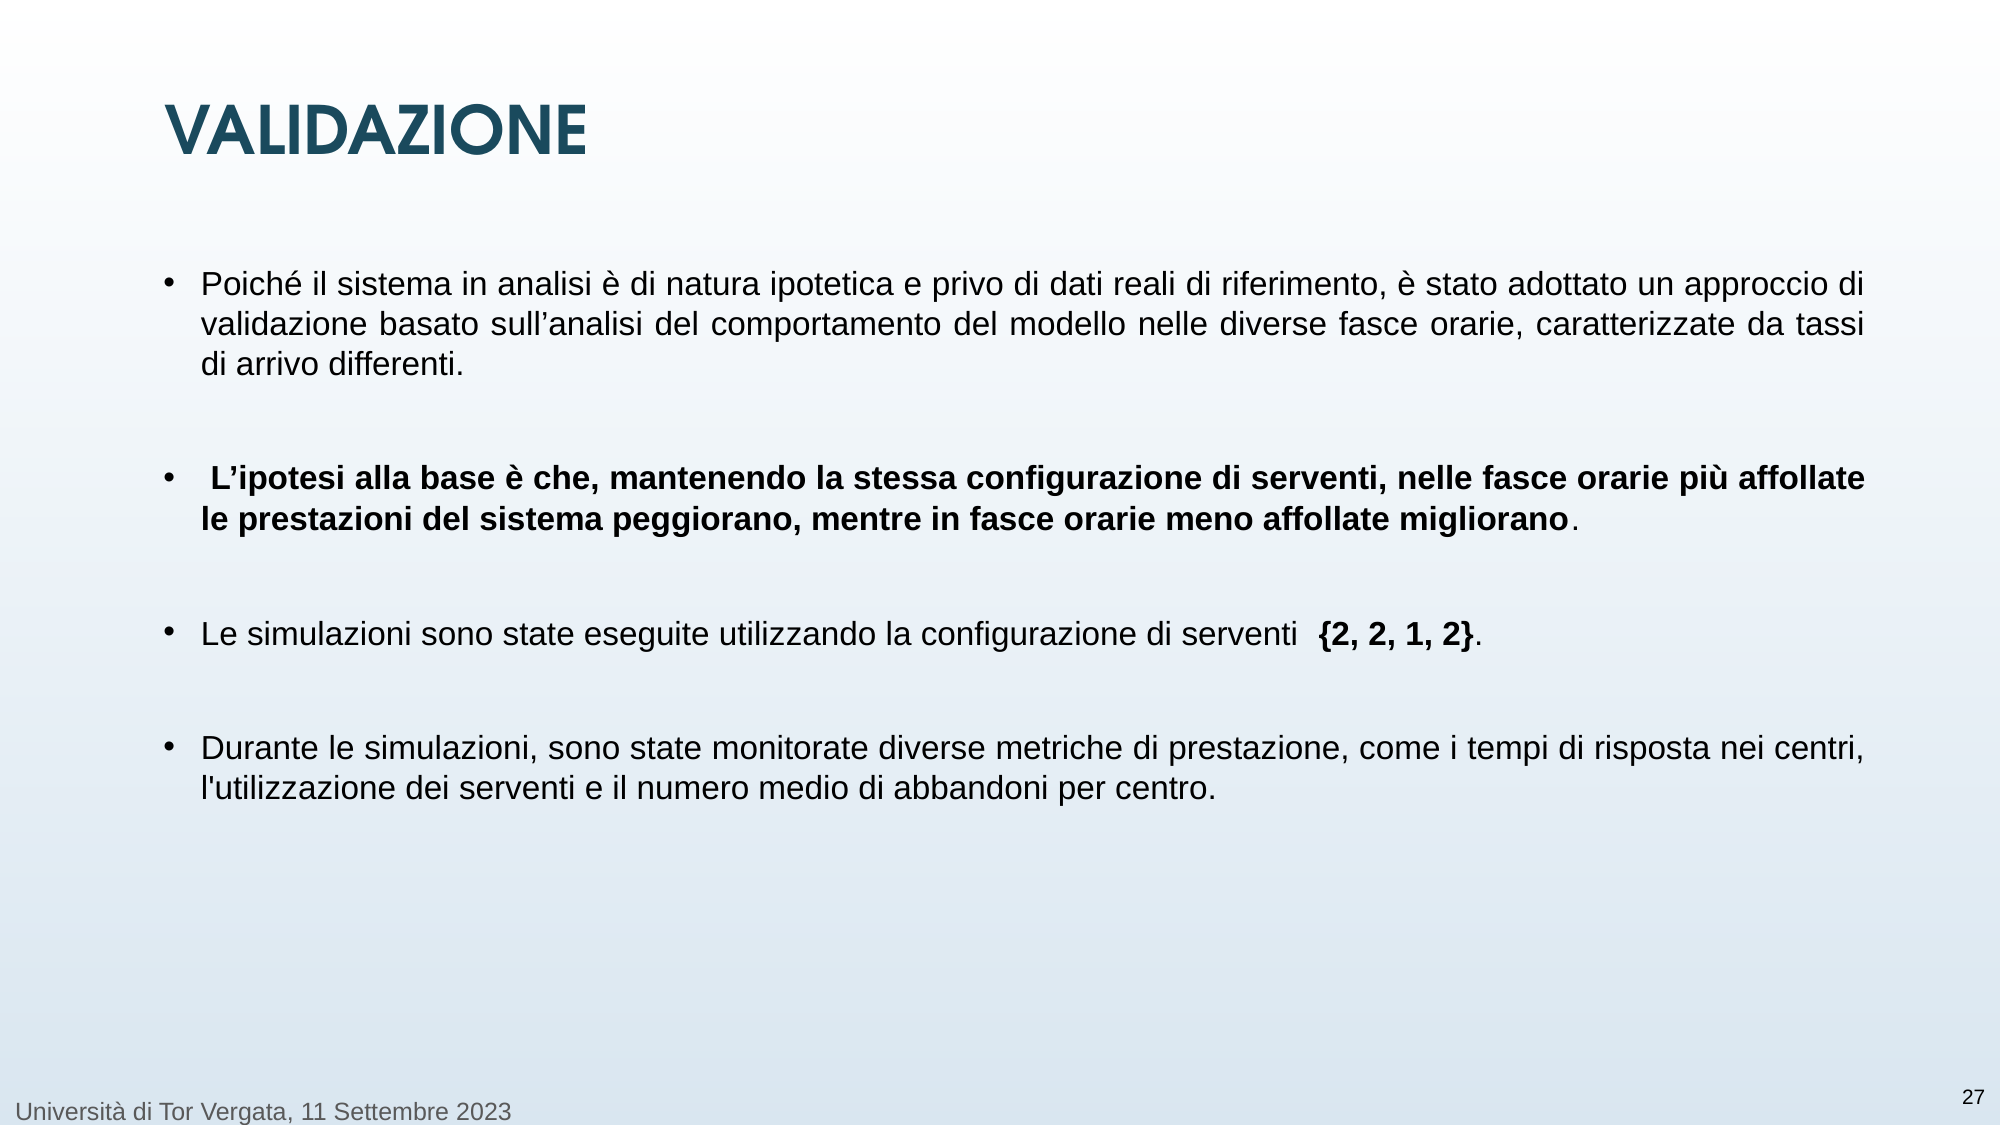

# validazione
Poiché il sistema in analisi è di natura ipotetica e privo di dati reali di riferimento, è stato adottato un approccio di validazione basato sull’analisi del comportamento del modello nelle diverse fasce orarie, caratterizzate da tassi di arrivo differenti.
 L’ipotesi alla base è che, mantenendo la stessa configurazione di serventi, nelle fasce orarie più affollate le prestazioni del sistema peggiorano, mentre in fasce orarie meno affollate migliorano.
Le simulazioni sono state eseguite utilizzando la configurazione di serventi  {2, 2, 1, 2}.
Durante le simulazioni, sono state monitorate diverse metriche di prestazione, come i tempi di risposta nei centri, l'utilizzazione dei serventi e il numero medio di abbandoni per centro.
27
Università di Tor Vergata, 11 Settembre 2023